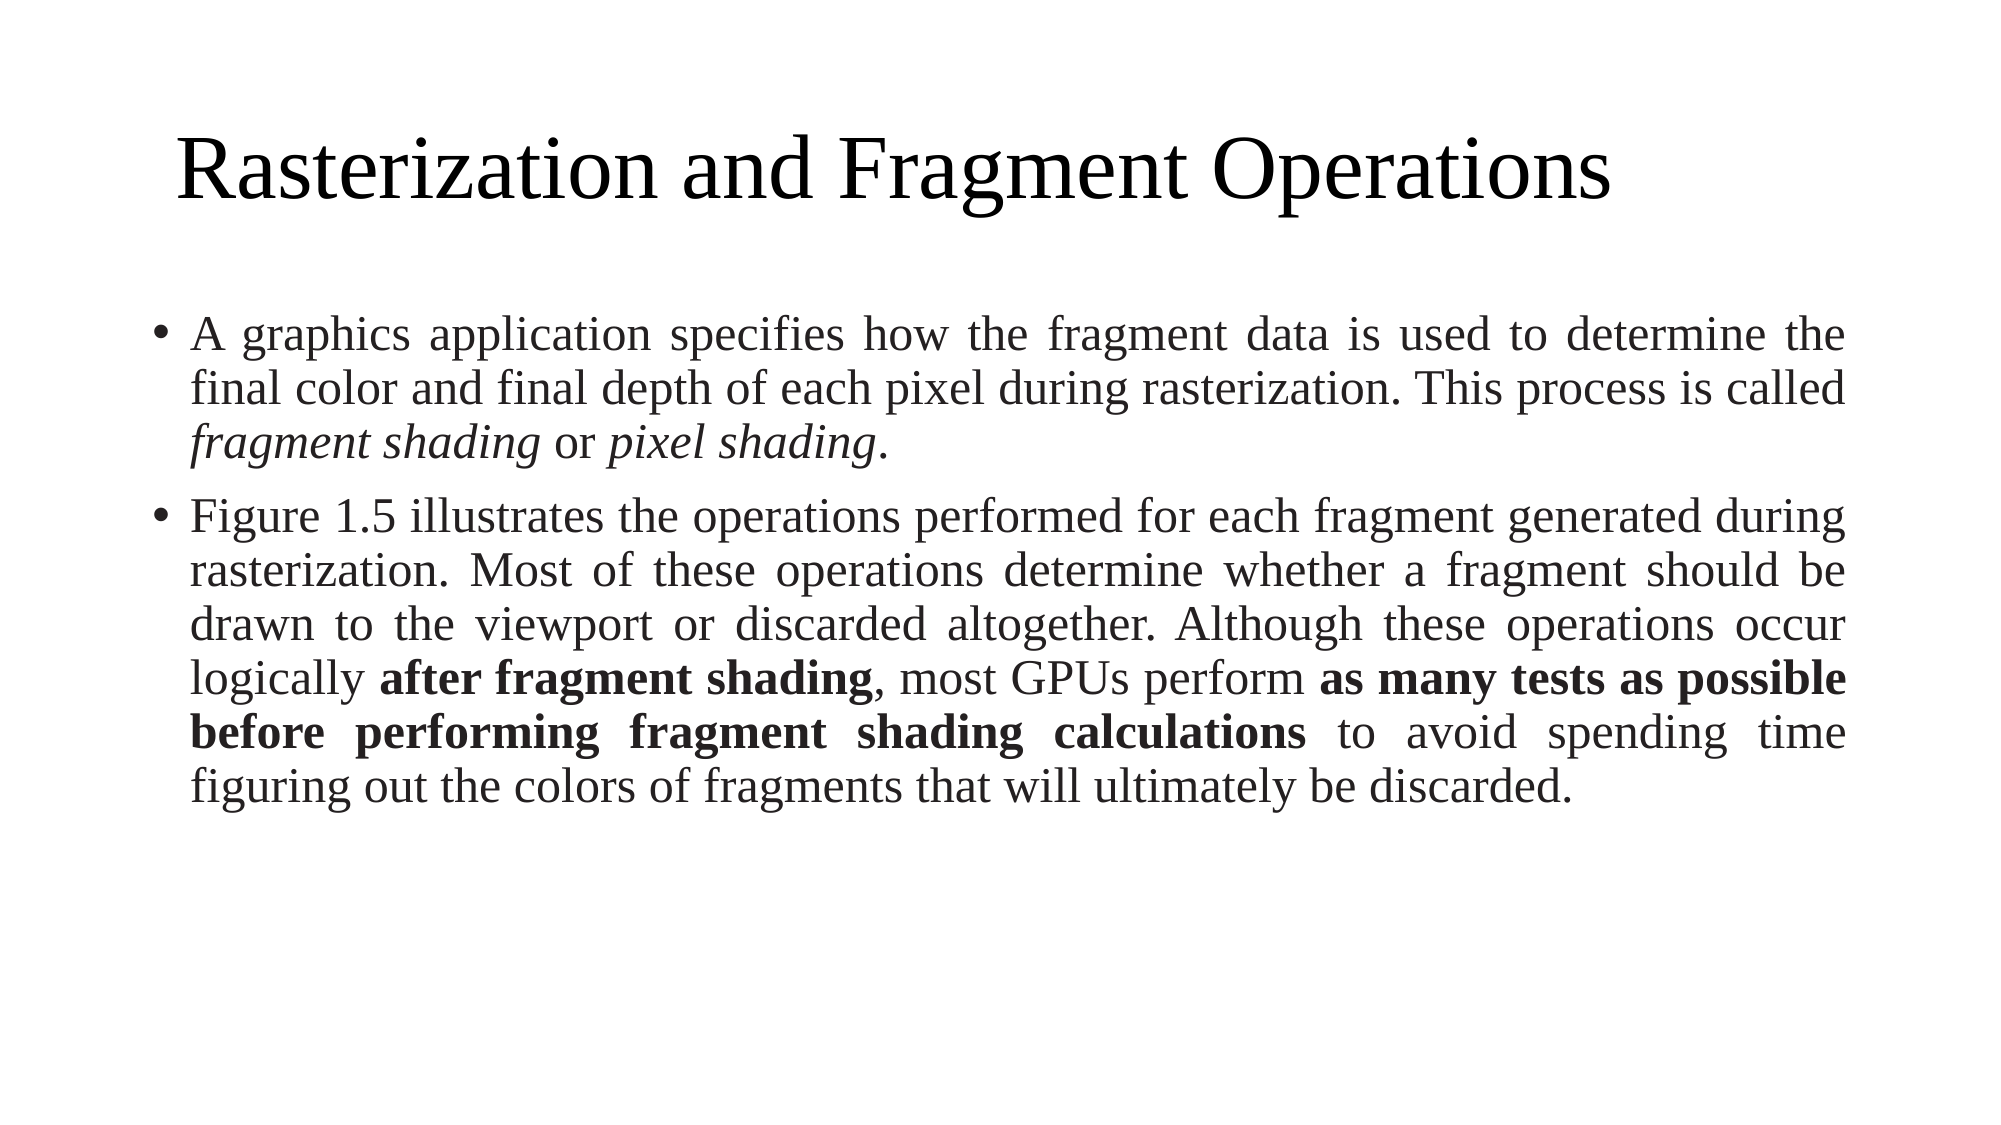

# Rasterization and Fragment Operations
A graphics application specifies how the fragment data is used to determine the final color and final depth of each pixel during rasterization. This process is called fragment shading or pixel shading.
Figure 1.5 illustrates the operations performed for each fragment generated during rasterization. Most of these operations determine whether a fragment should be drawn to the viewport or discarded altogether. Although these operations occur logically after fragment shading, most GPUs perform as many tests as possible before performing fragment shading calculations to avoid spending time figuring out the colors of fragments that will ultimately be discarded.